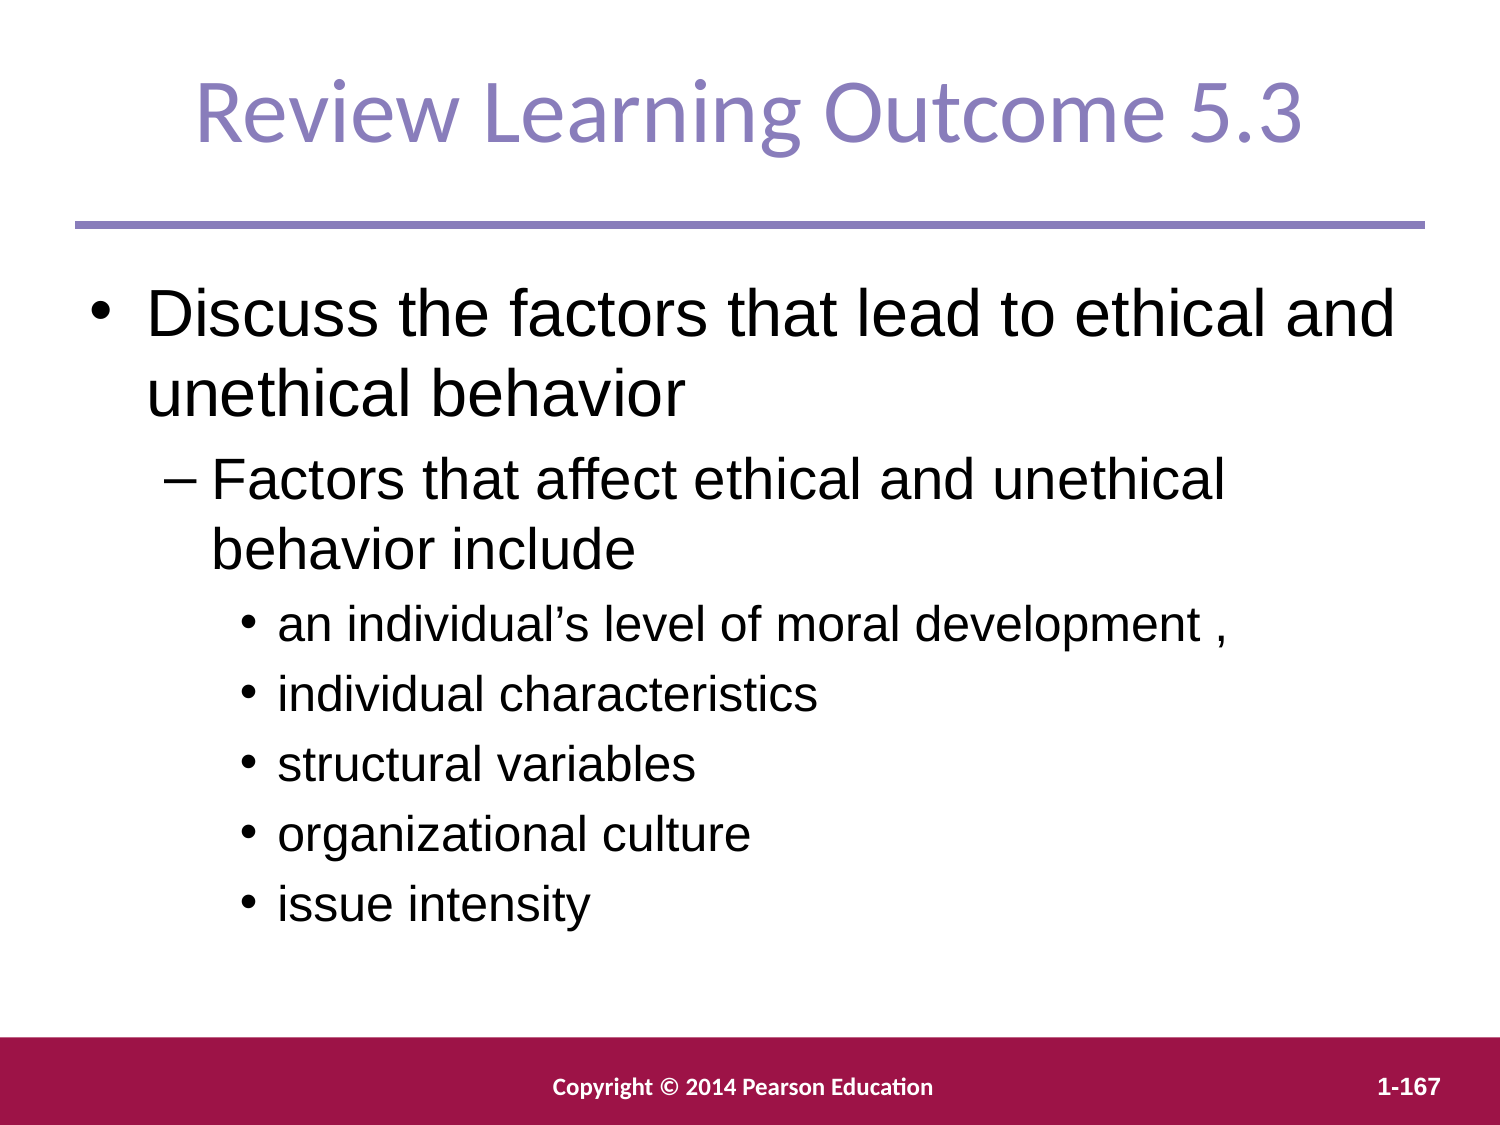

Review Learning Outcome 5.3
Discuss the factors that lead to ethical and unethical behavior
Factors that affect ethical and unethical behavior include
an individual’s level of moral development ,
individual characteristics
structural variables
organizational culture
issue intensity